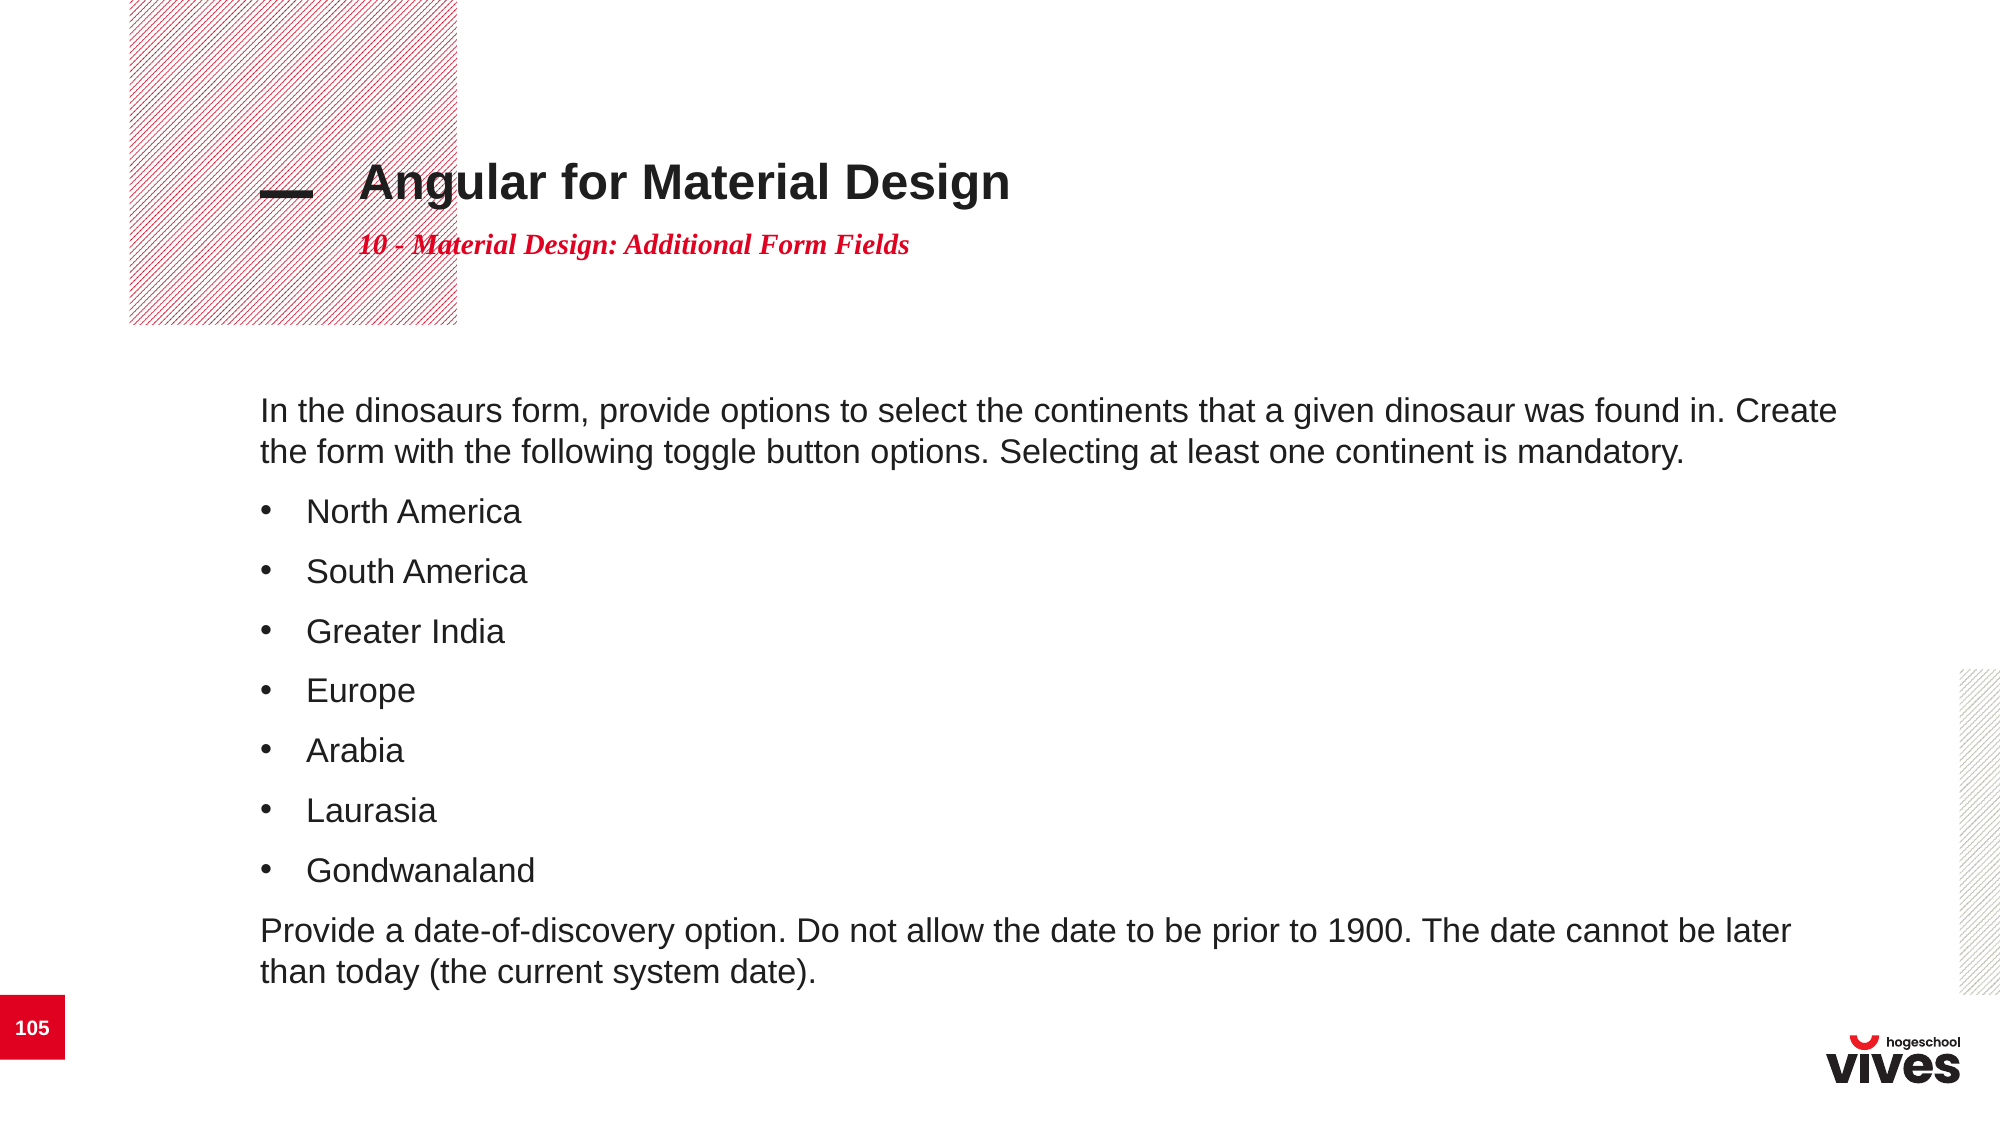

# Angular for Material Design
10 - Material Design: Additional Form Fields
In the dinosaurs form, provide options to select the continents that a given dinosaur was found in. Create the form with the following toggle button options. Selecting at least one continent is mandatory.
North America
South America
Greater India
Europe
Arabia
Laurasia
Gondwanaland
Provide a date-of-discovery option. Do not allow the date to be prior to 1900. The date cannot be later than today (the current system date).